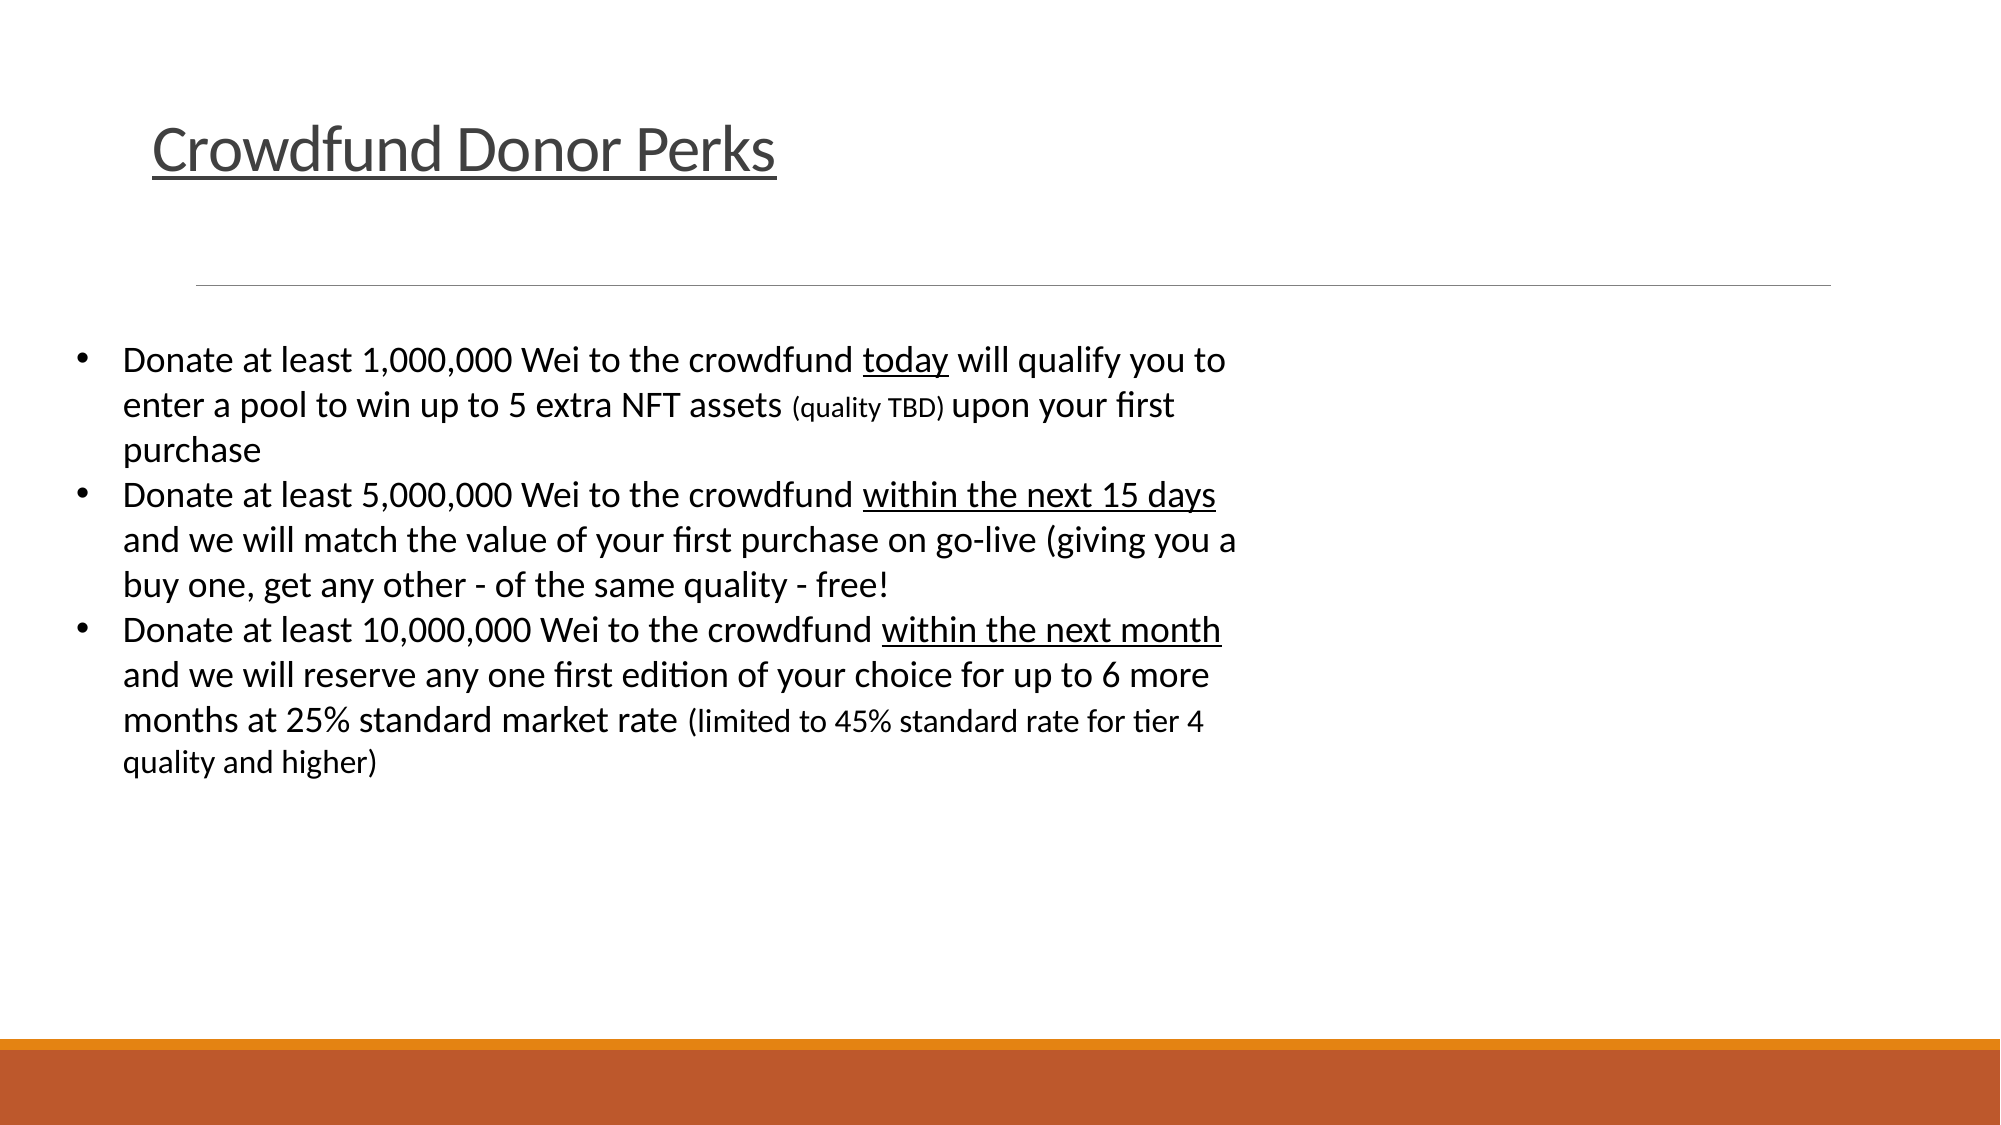

# Crowdfund Donor Perks
Donate at least 1,000,000 Wei to the crowdfund today will qualify you to enter a pool to win up to 5 extra NFT assets (quality TBD) upon your first purchase
Donate at least 5,000,000 Wei to the crowdfund within the next 15 days and we will match the value of your first purchase on go-live (giving you a buy one, get any other - of the same quality - free!
Donate at least 10,000,000 Wei to the crowdfund within the next month and we will reserve any one first edition of your choice for up to 6 more months at 25% standard market rate (limited to 45% standard rate for tier 4 quality and higher)